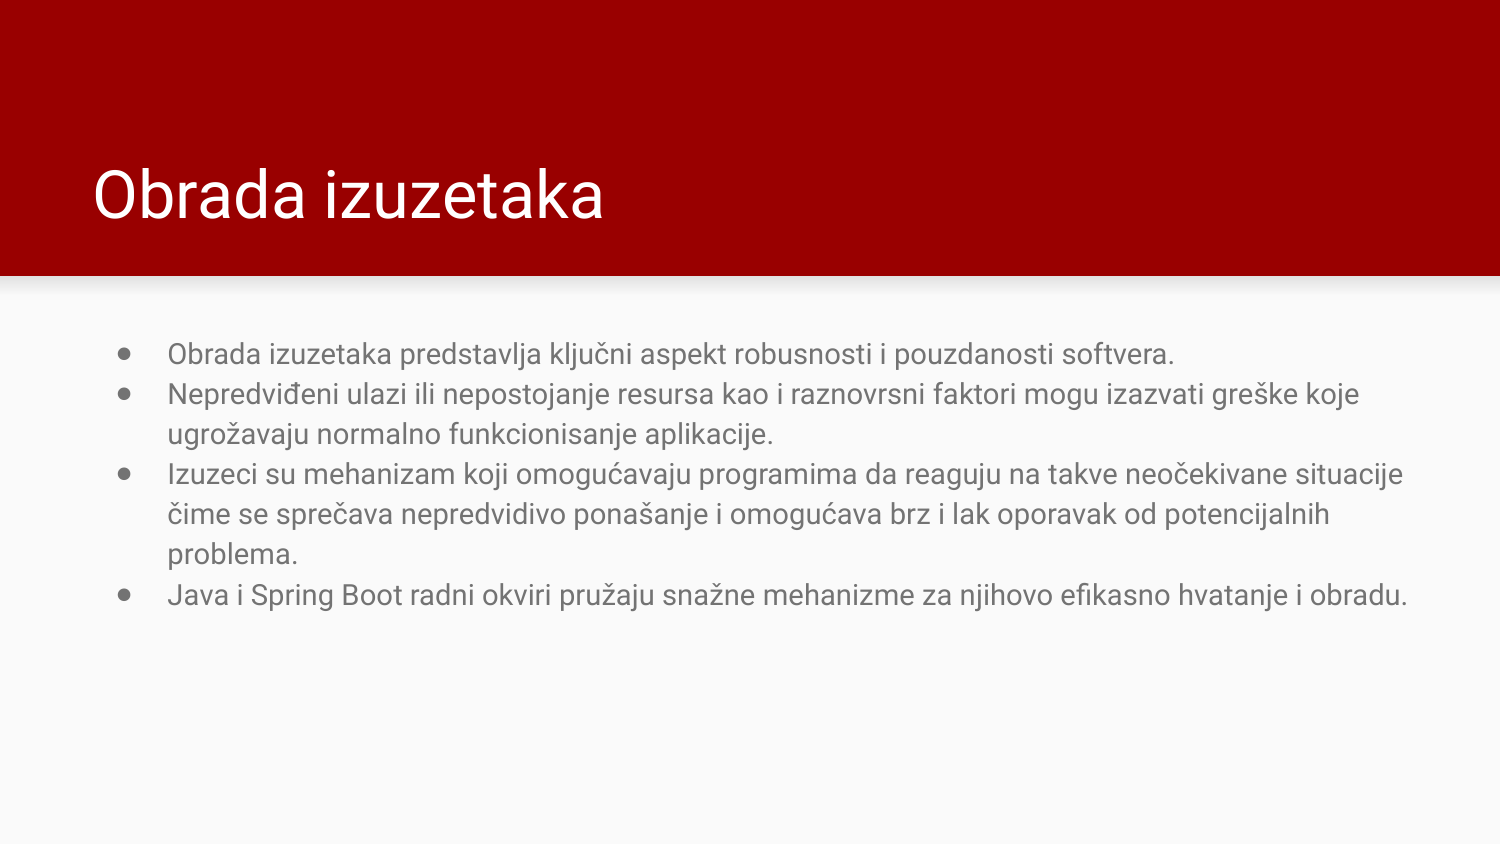

# Obrada izuzetaka
Obrada izuzetaka predstavlja ključni aspekt robusnosti i pouzdanosti softvera.
Nepredviđeni ulazi ili nepostojanje resursa kao i raznovrsni faktori mogu izazvati greške koje ugrožavaju normalno funkcionisanje aplikacije.
Izuzeci su mehanizam koji omogućavaju programima da reaguju na takve neočekivane situacije čime se sprečava nepredvidivo ponašanje i omogućava brz i lak oporavak od potencijalnih problema.
Java i Spring Boot radni okviri pružaju snažne mehanizme za njihovo efikasno hvatanje i obradu.